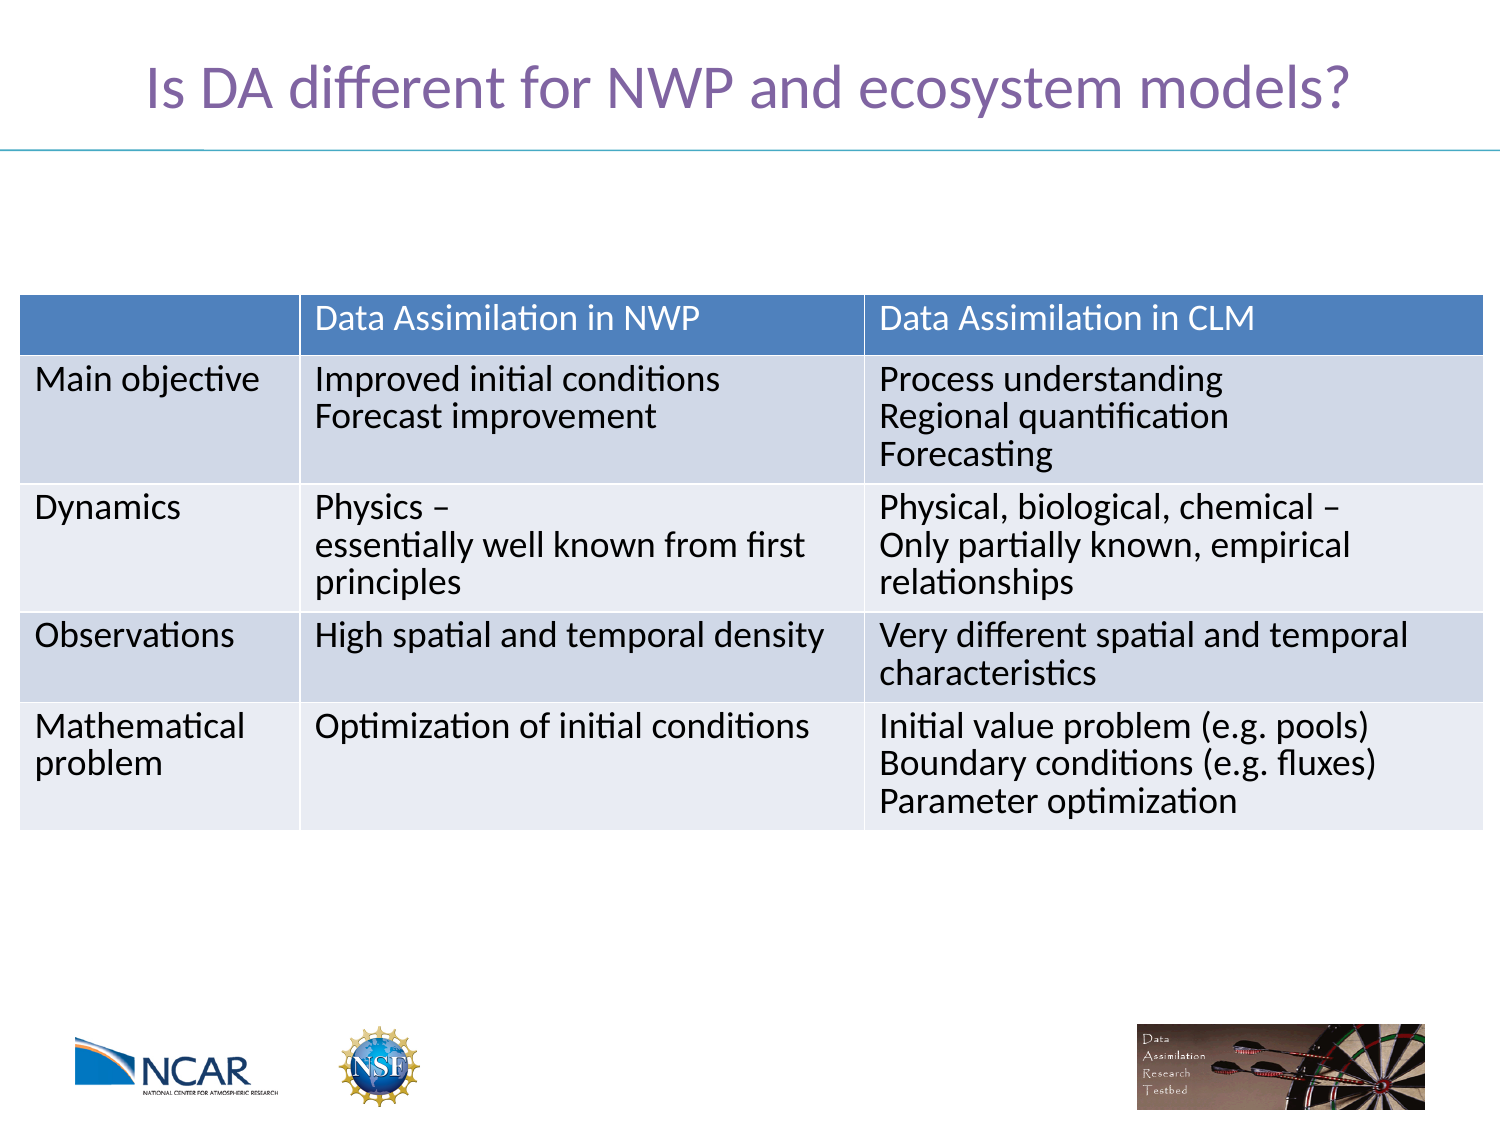

# Is DA different for NWP and ecosystem models?
|  | Data Assimilation in NWP | Data Assimilation in CLM |
| --- | --- | --- |
| Main objective | Improved initial conditions Forecast improvement | Process understanding Regional quantification Forecasting |
| Dynamics | Physics – essentially well known from first principles | Physical, biological, chemical – Only partially known, empirical relationships |
| Observations | High spatial and temporal density | Very different spatial and temporal characteristics |
| Mathematical problem | Optimization of initial conditions | Initial value problem (e.g. pools) Boundary conditions (e.g. fluxes) Parameter optimization |